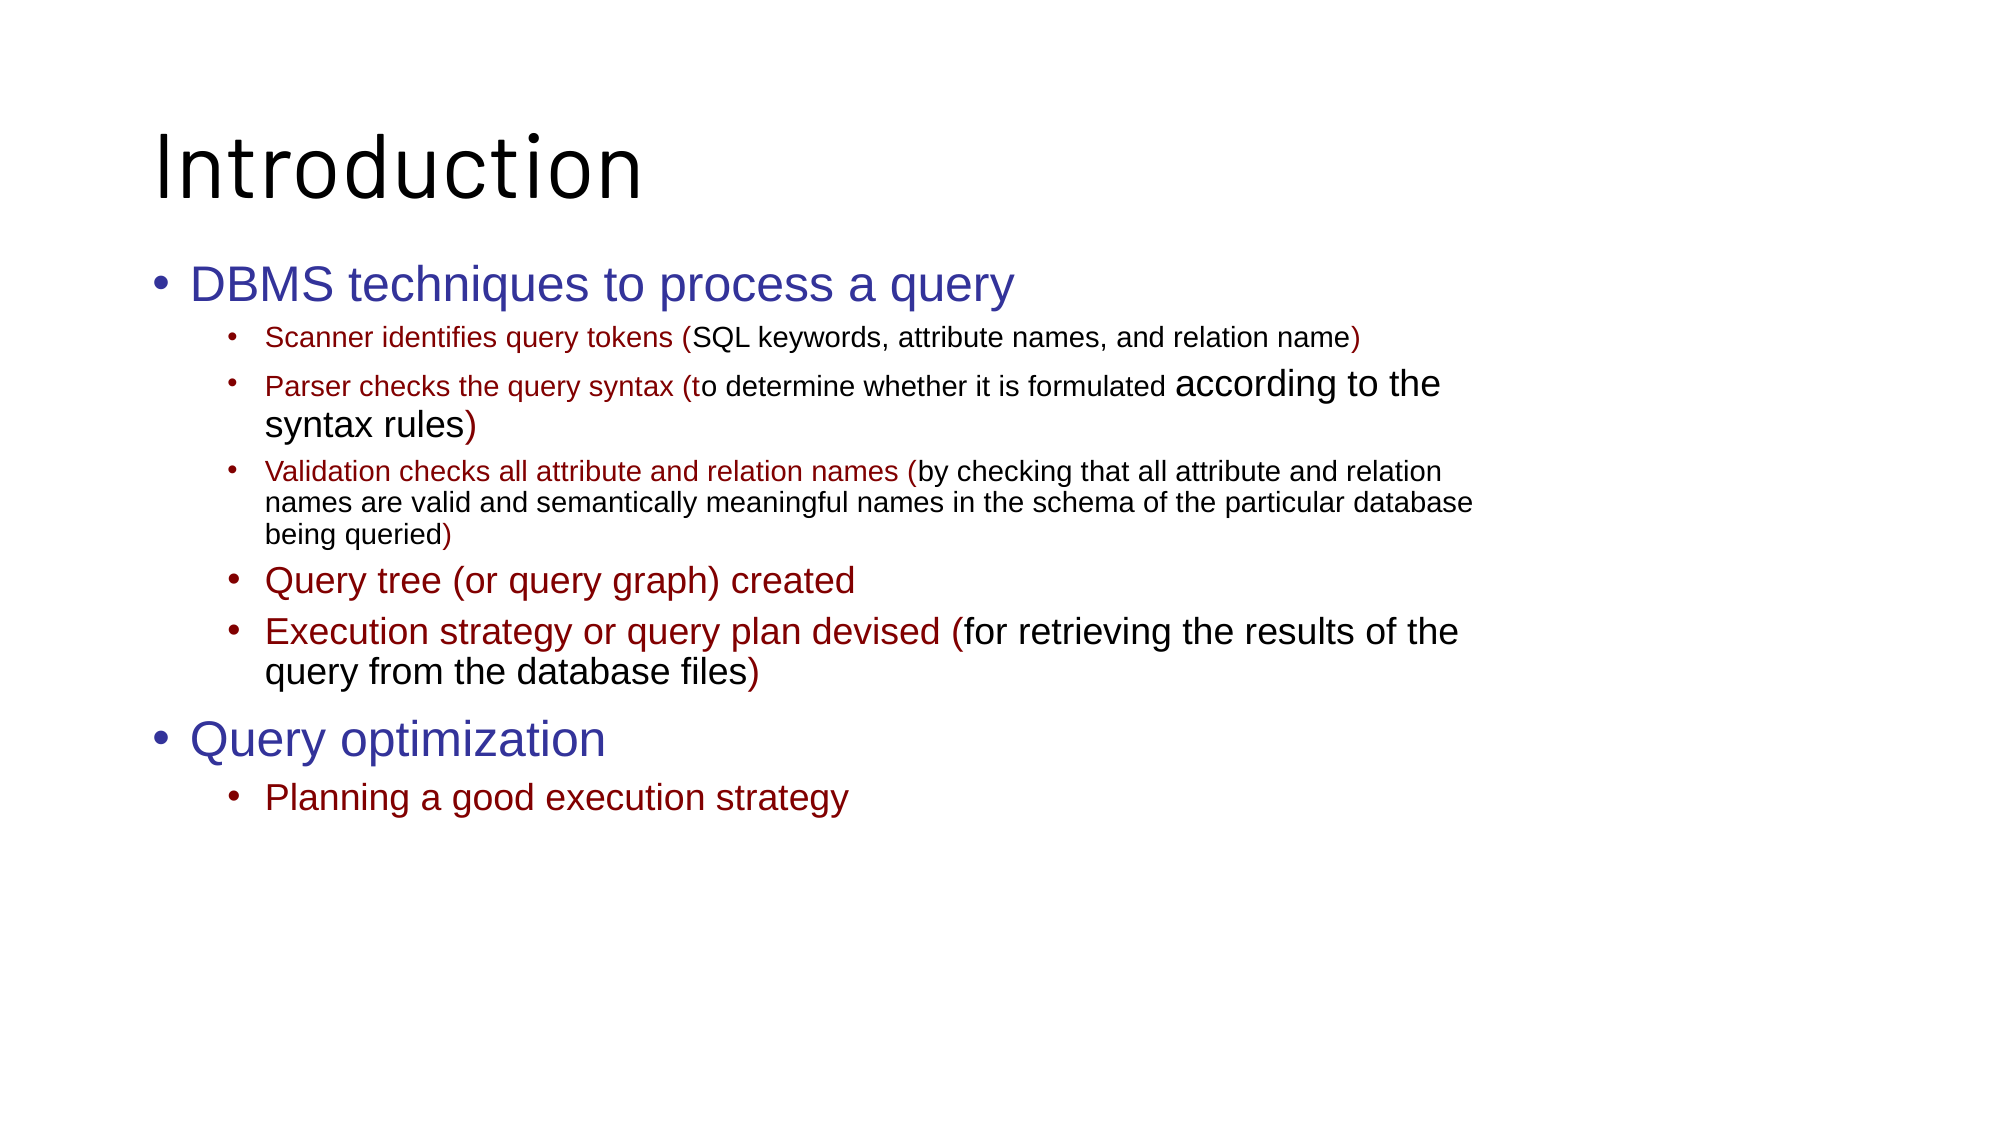

# Introduction
DBMS techniques to process a query
Scanner identifies query tokens (SQL keywords, attribute names, and relation name)
Parser checks the query syntax (to determine whether it is formulated according to the syntax rules)
Validation checks all attribute and relation names (by checking that all attribute and relation names are valid and semantically meaningful names in the schema of the particular database being queried)
Query tree (or query graph) created
Execution strategy or query plan devised (for retrieving the results of the query from the database files)
Query optimization
Planning a good execution strategy